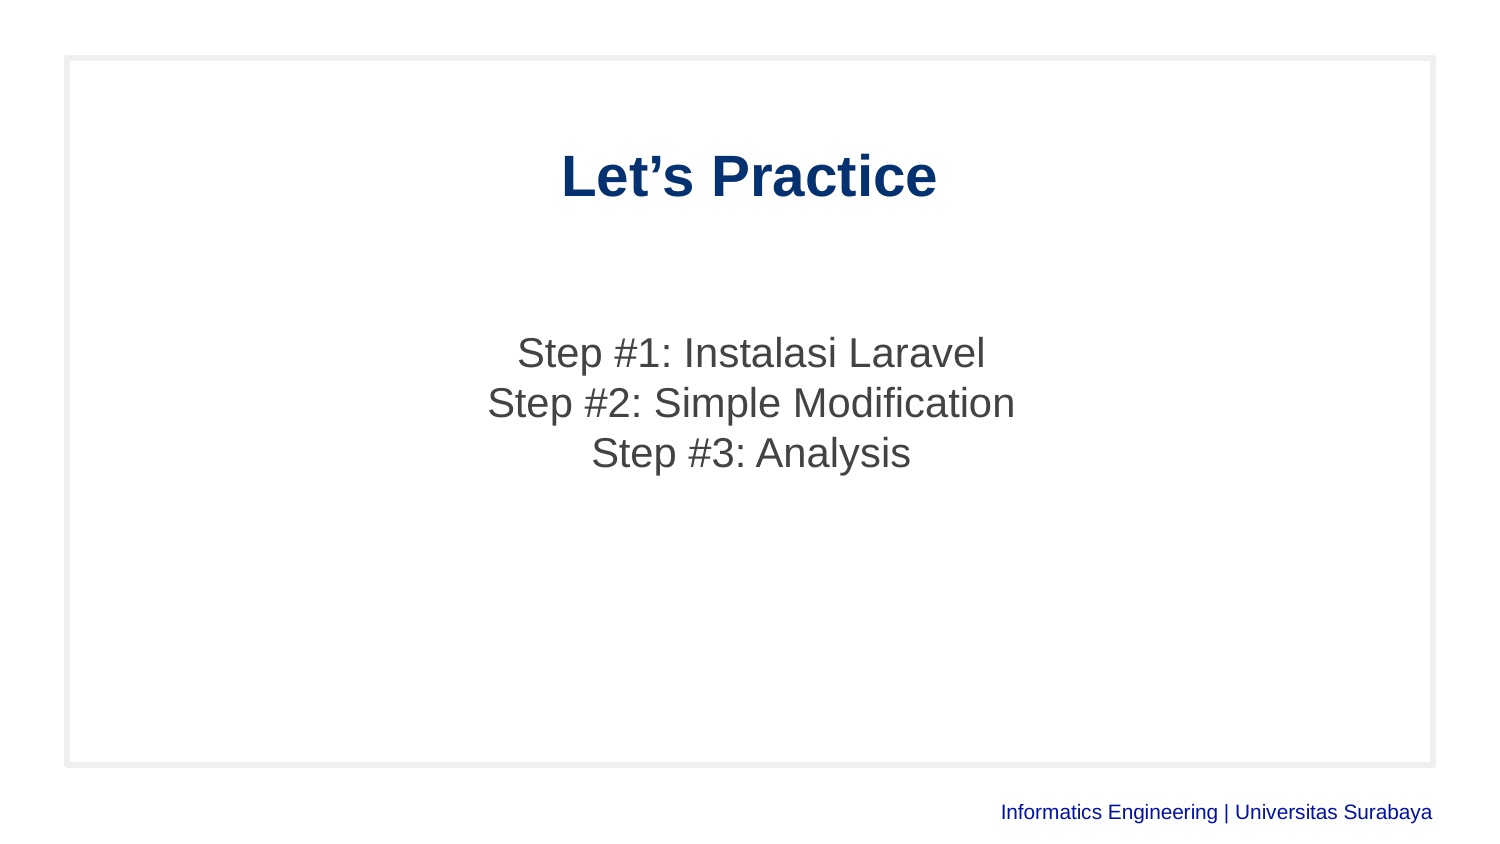

# Let’s Practice
Step #1: Instalasi Laravel
Step #2: Simple Modification
Step #3: Analysis
Informatics Engineering | Universitas Surabaya